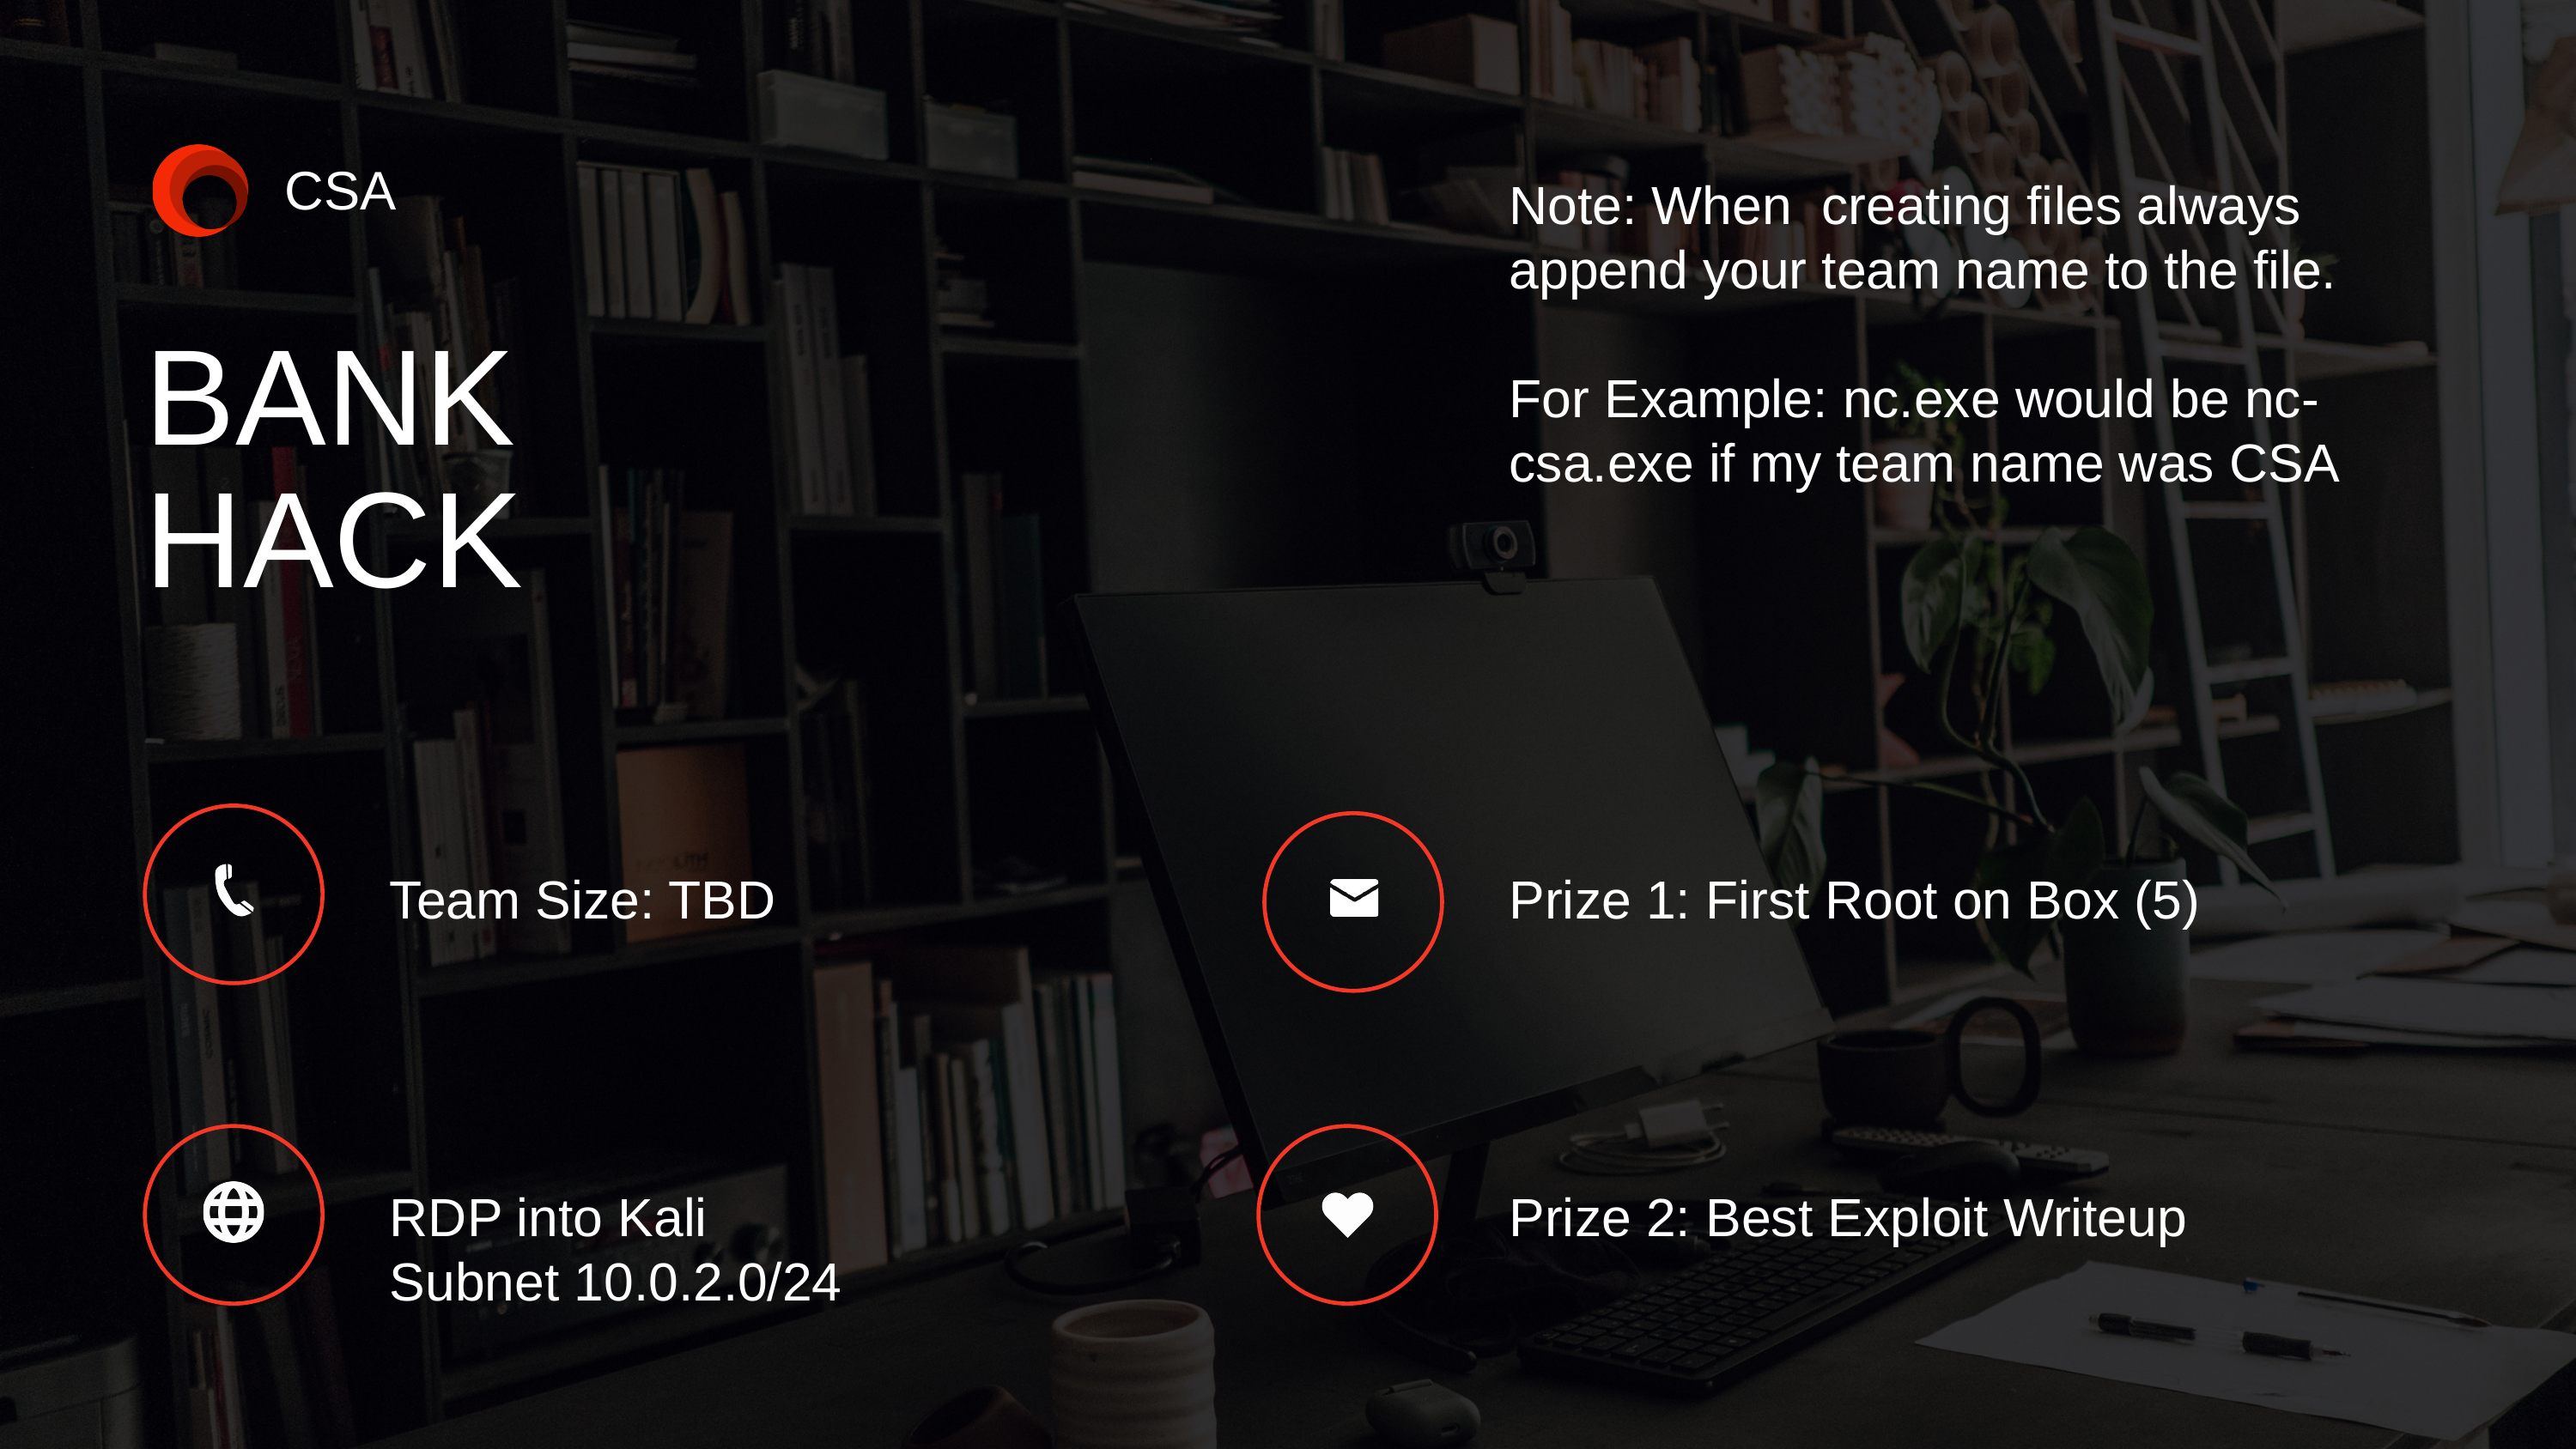

CSA
Note: When  creating files always append your team name to the file.

For Example: nc.exe would be nc-csa.exe if my team name was CSA
BANK
HACK

Team Size: TBD
Prize 1: First Root on Box (5)

RDP into Kali
Subnet 10.0.2.0/24
Prize 2: Best Exploit Writeup